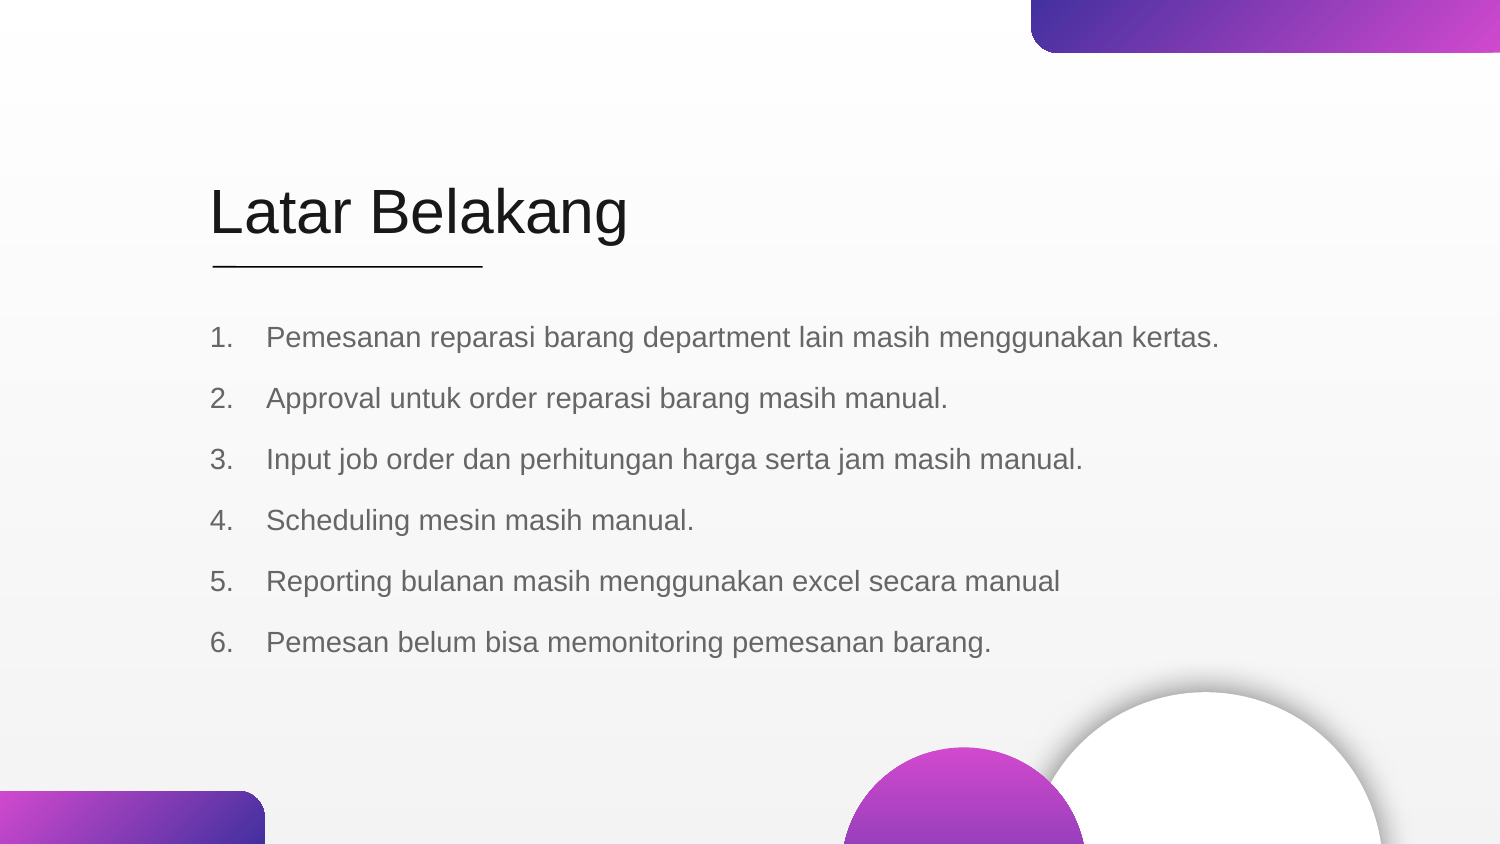

# Latar Belakang
Pemesanan reparasi barang department lain masih menggunakan kertas.
Approval untuk order reparasi barang masih manual.
Input job order dan perhitungan harga serta jam masih manual.
Scheduling mesin masih manual.
Reporting bulanan masih menggunakan excel secara manual
Pemesan belum bisa memonitoring pemesanan barang.